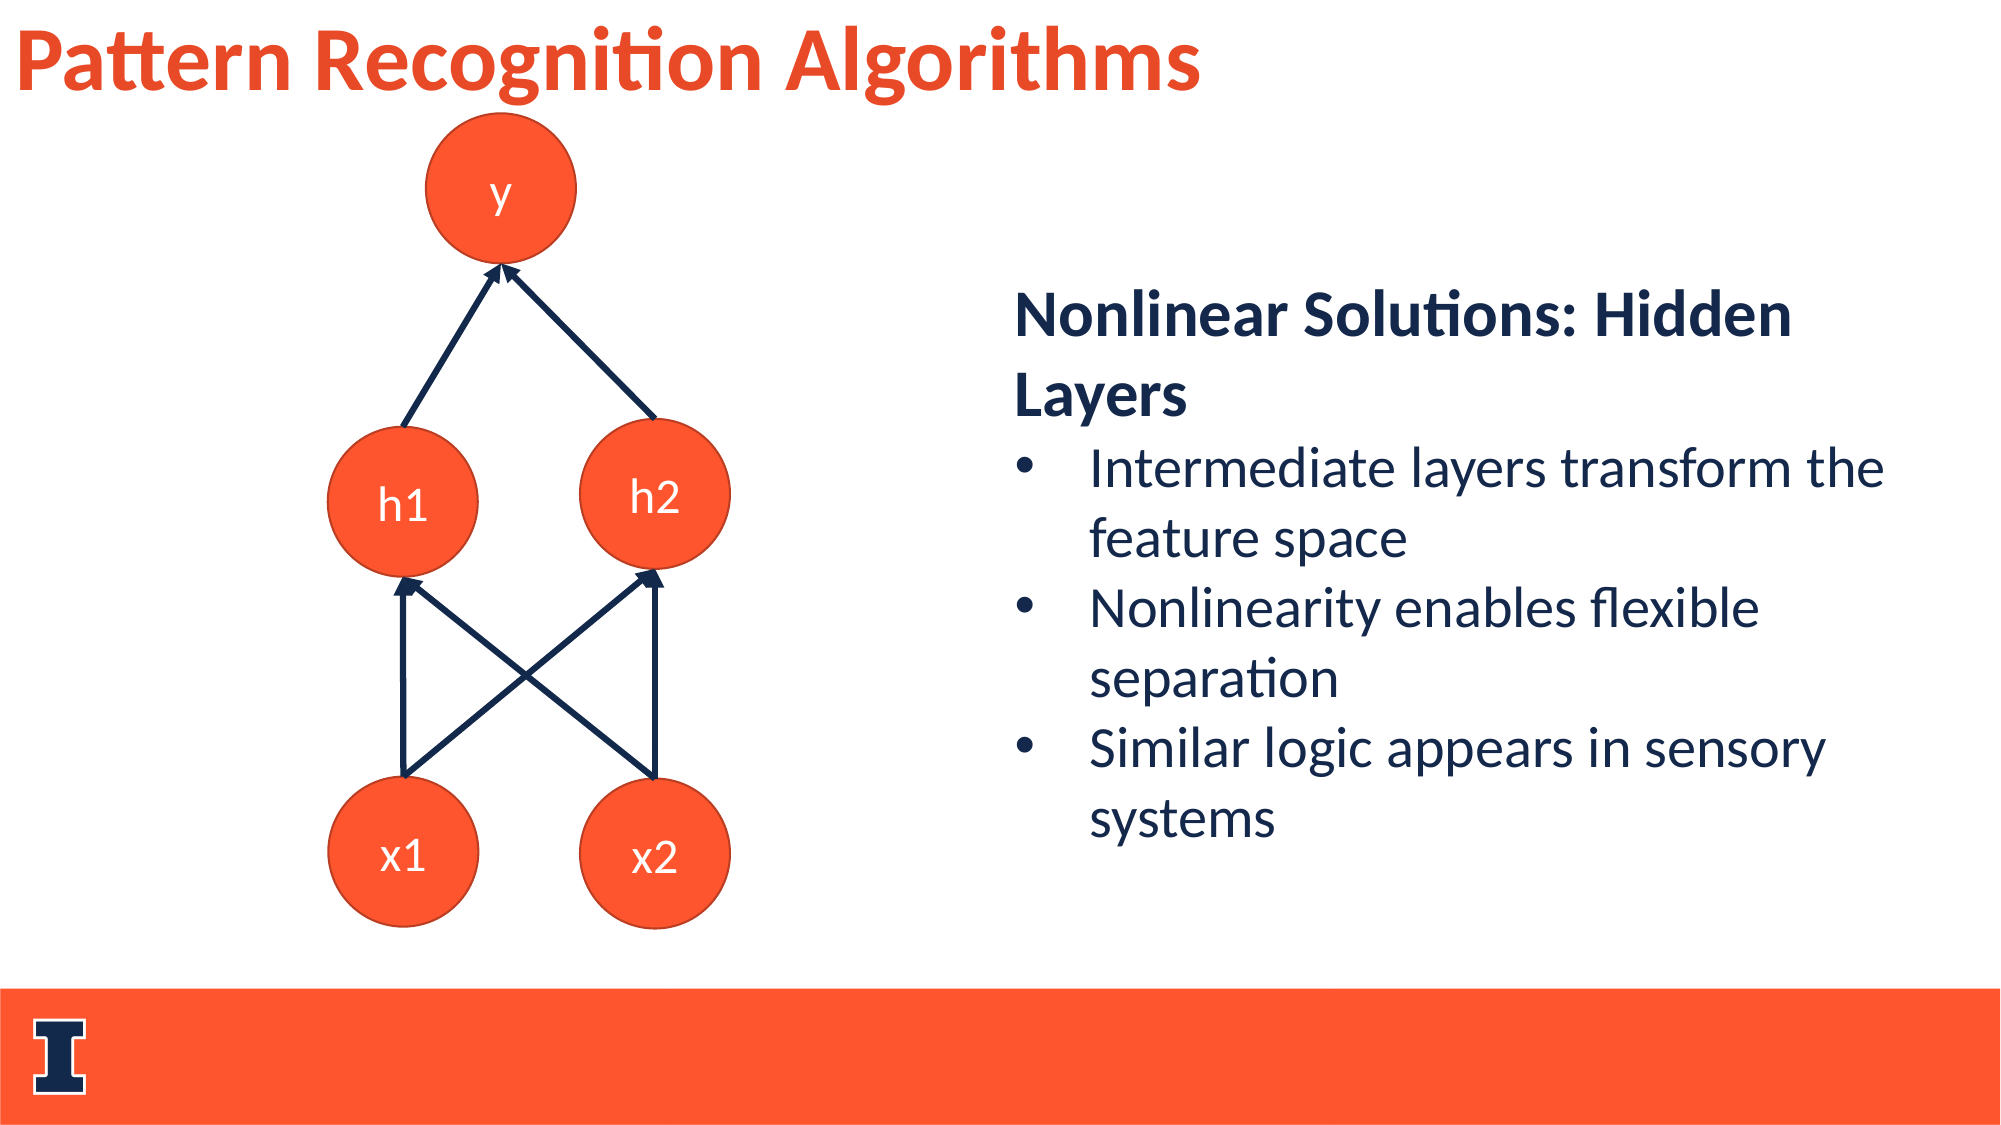

Pattern Recognition Algorithms
y
Nonlinear Solutions: Hidden Layers
Intermediate layers transform the feature space
Nonlinearity enables flexible separation
Similar logic appears in sensory systems
h2
h1
x1
x2